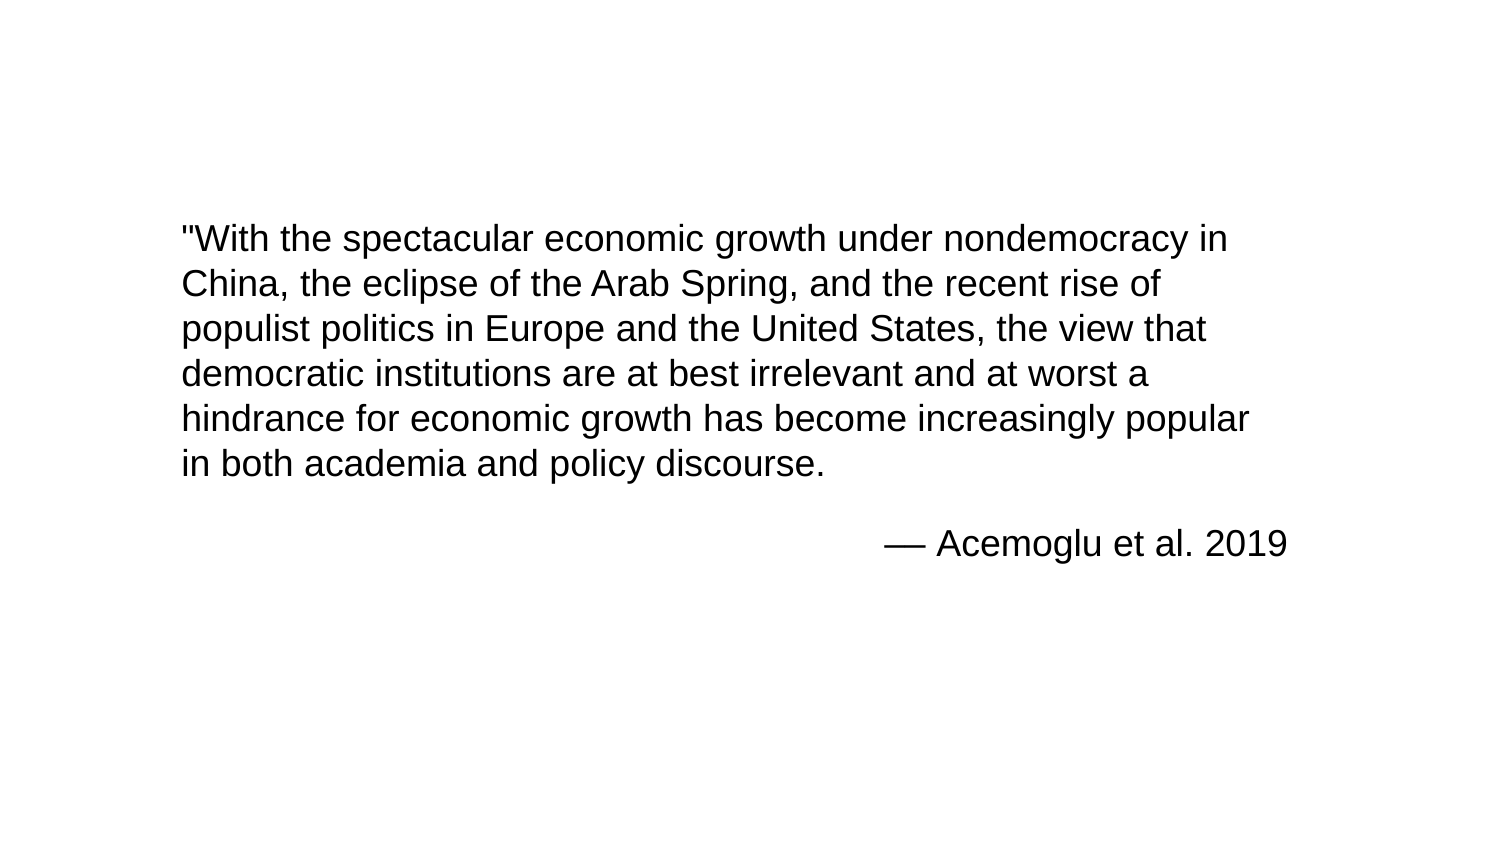

"With the spectacular economic growth under nondemocracy in China, the eclipse of the Arab Spring, and the recent rise of populist politics in Europe and the United States, the view that democratic institutions are at best irrelevant and at worst a hindrance for economic growth has become increasingly popular in both academia and policy discourse.

–– Acemoglu et al. 2019